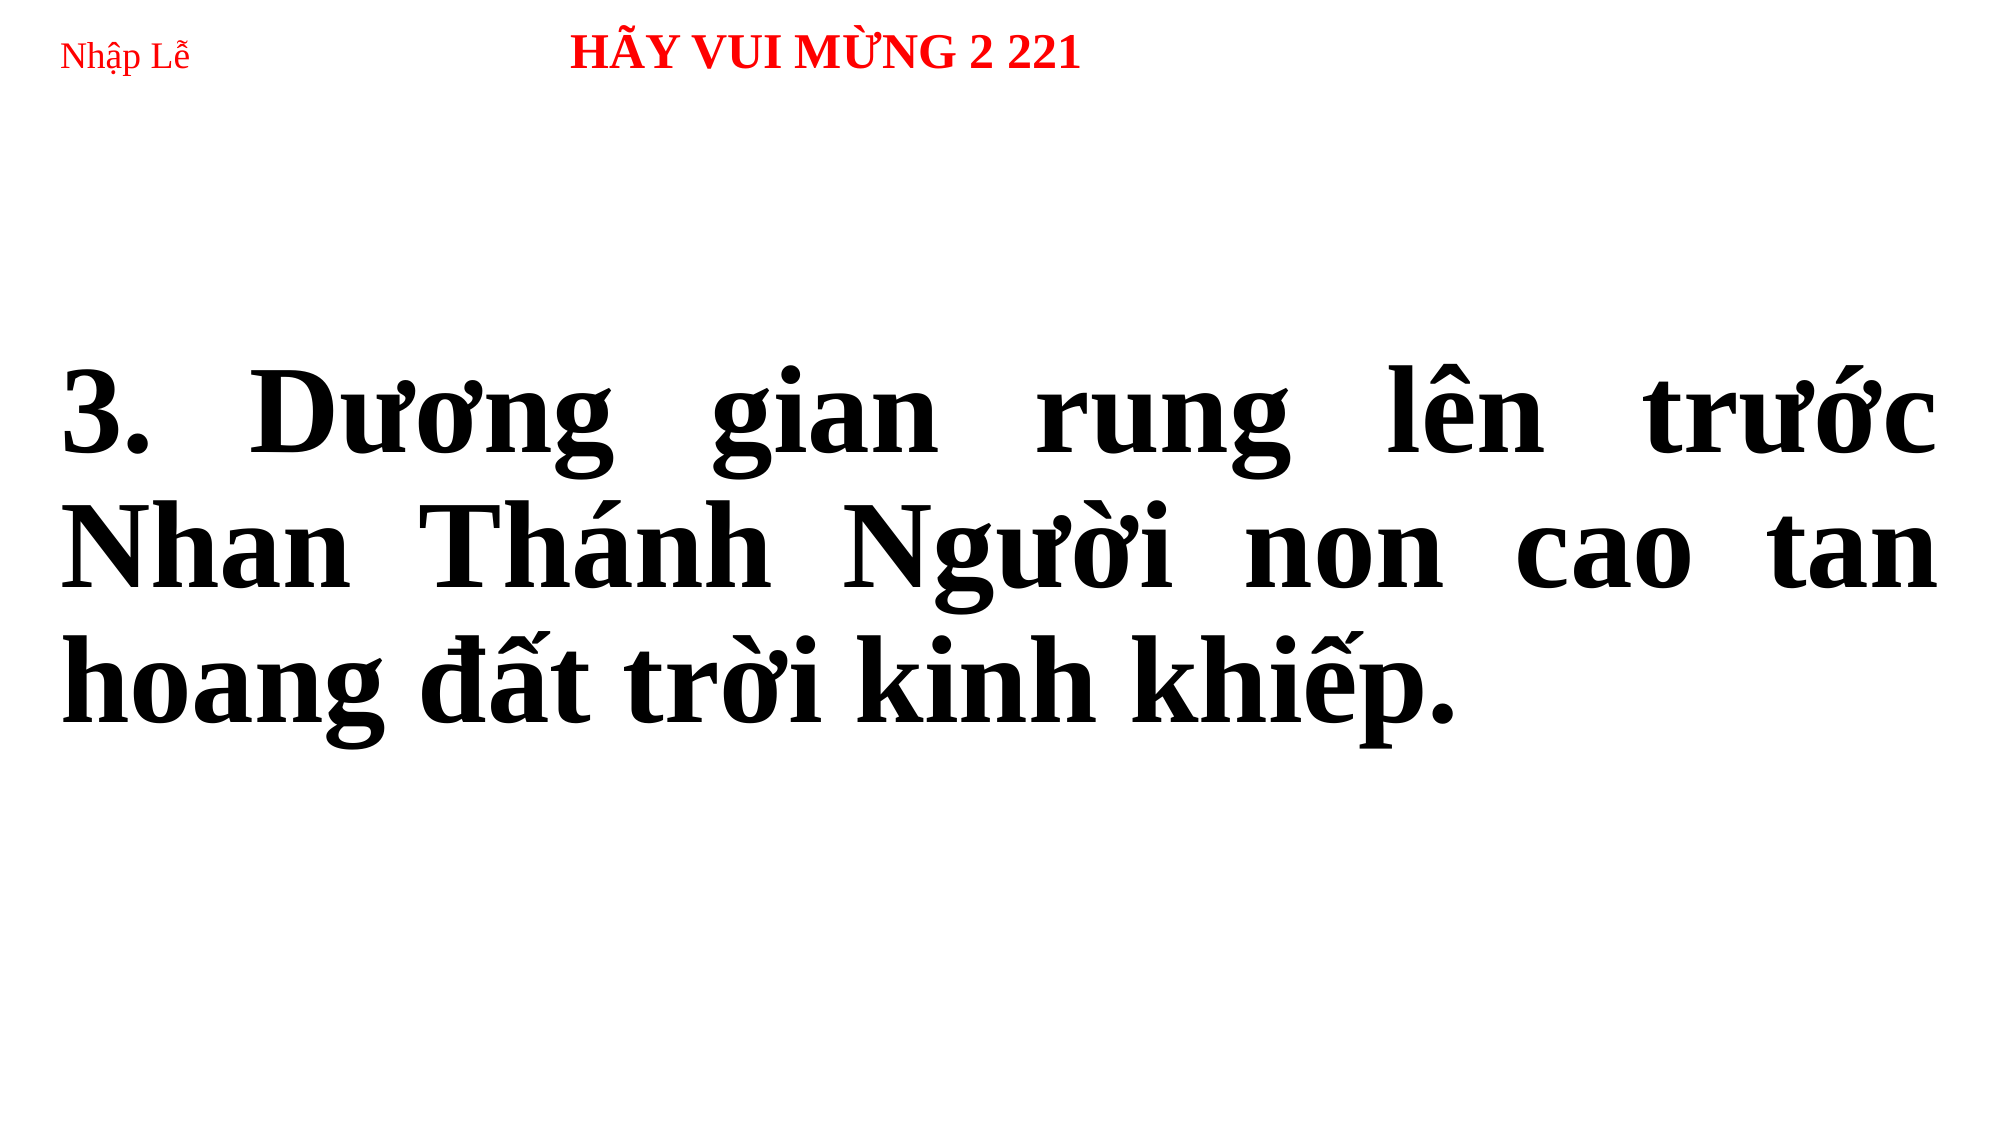

# Nhập Lễ                                        HÃY VUI MỪNG 2 221
3. Dương gian rung lên trước Nhan Thánh Người non cao tan hoang đất trời kinh khiếp.